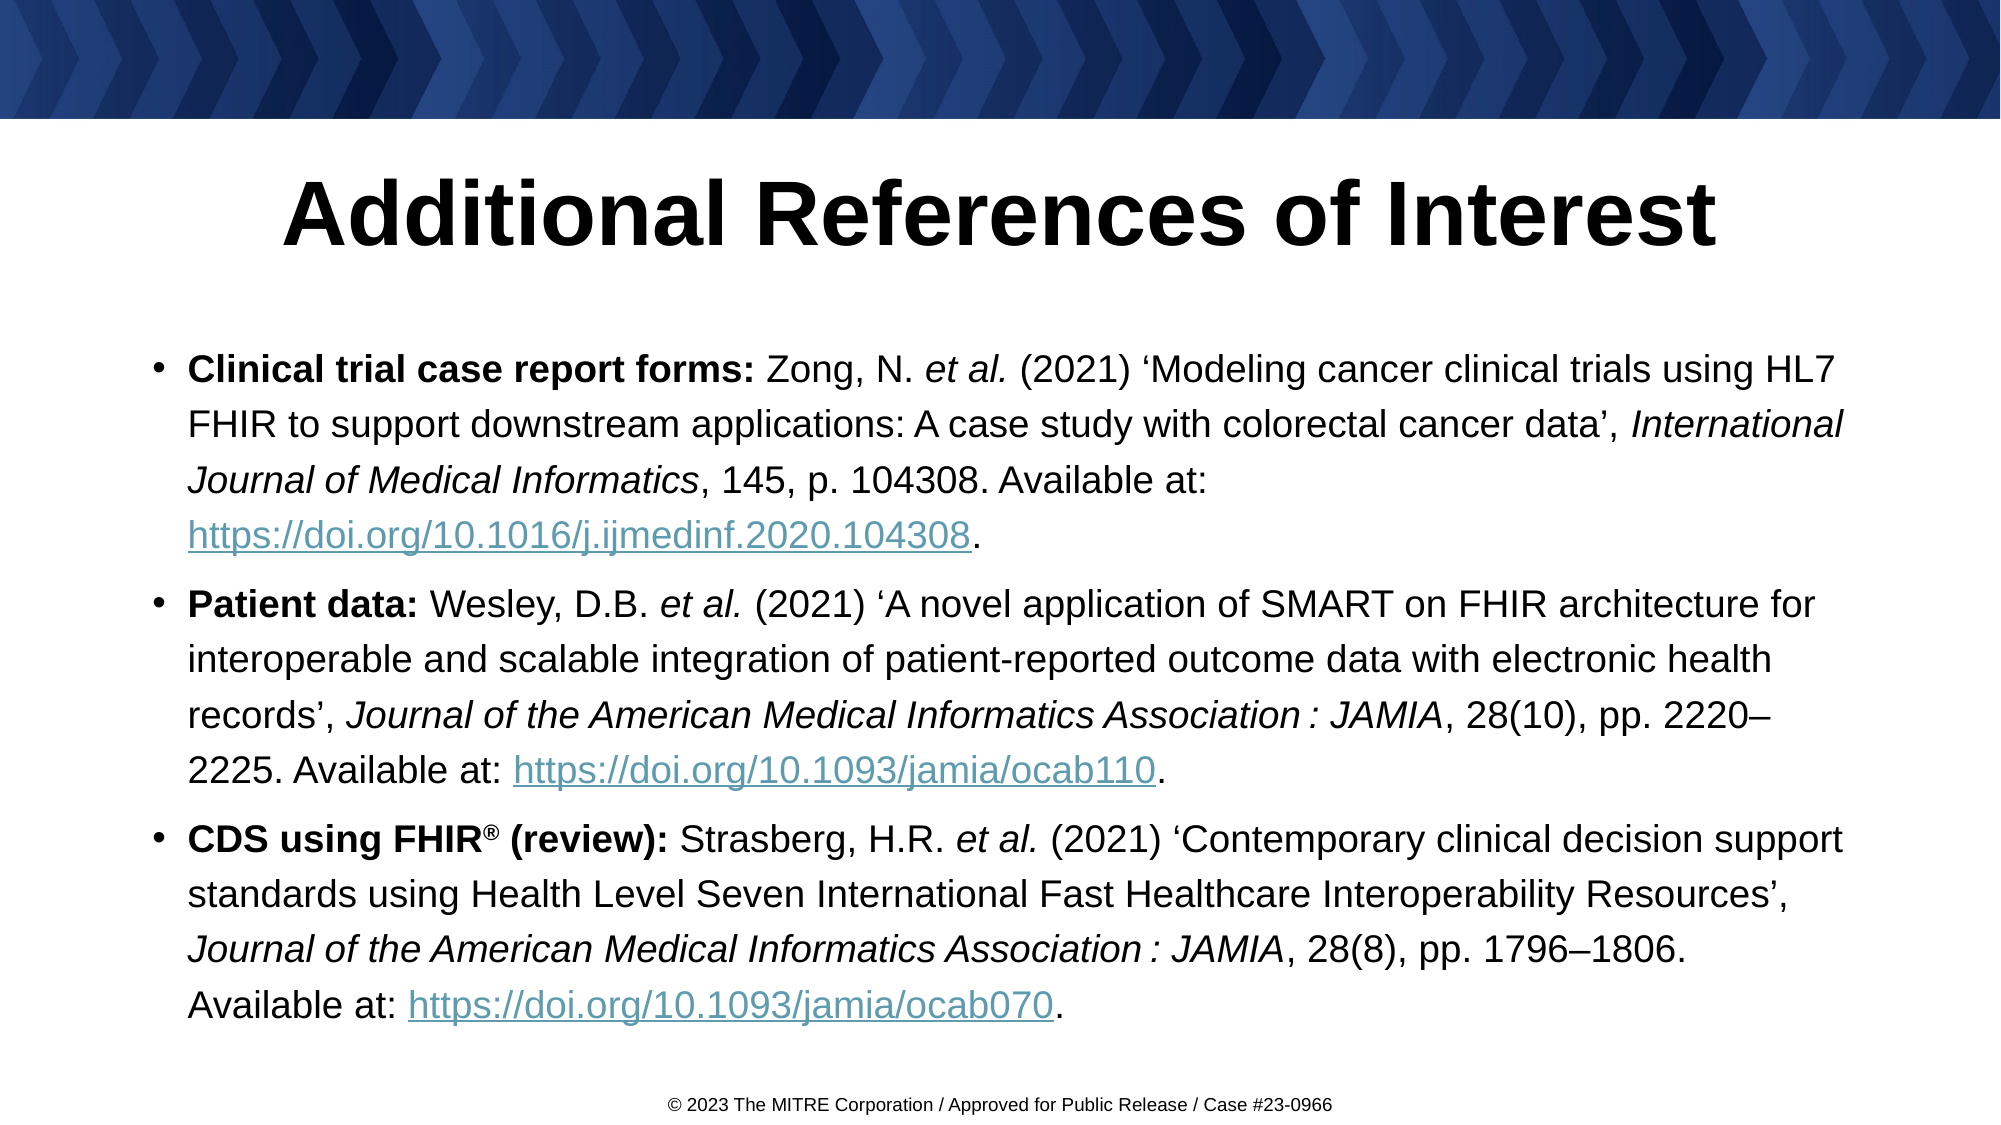

# Additional References of Interest
Clinical trial case report forms: Zong, N. et al. (2021) ‘Modeling cancer clinical trials using HL7 FHIR to support downstream applications: A case study with colorectal cancer data’, International Journal of Medical Informatics, 145, p. 104308. Available at: https://doi.org/10.1016/j.ijmedinf.2020.104308.
Patient data: Wesley, D.B. et al. (2021) ‘A novel application of SMART on FHIR architecture for interoperable and scalable integration of patient-reported outcome data with electronic health records’, Journal of the American Medical Informatics Association : JAMIA, 28(10), pp. 2220–2225. Available at: https://doi.org/10.1093/jamia/ocab110.
CDS using FHIR® (review): Strasberg, H.R. et al. (2021) ‘Contemporary clinical decision support standards using Health Level Seven International Fast Healthcare Interoperability Resources’, Journal of the American Medical Informatics Association : JAMIA, 28(8), pp. 1796–1806. Available at: https://doi.org/10.1093/jamia/ocab070.